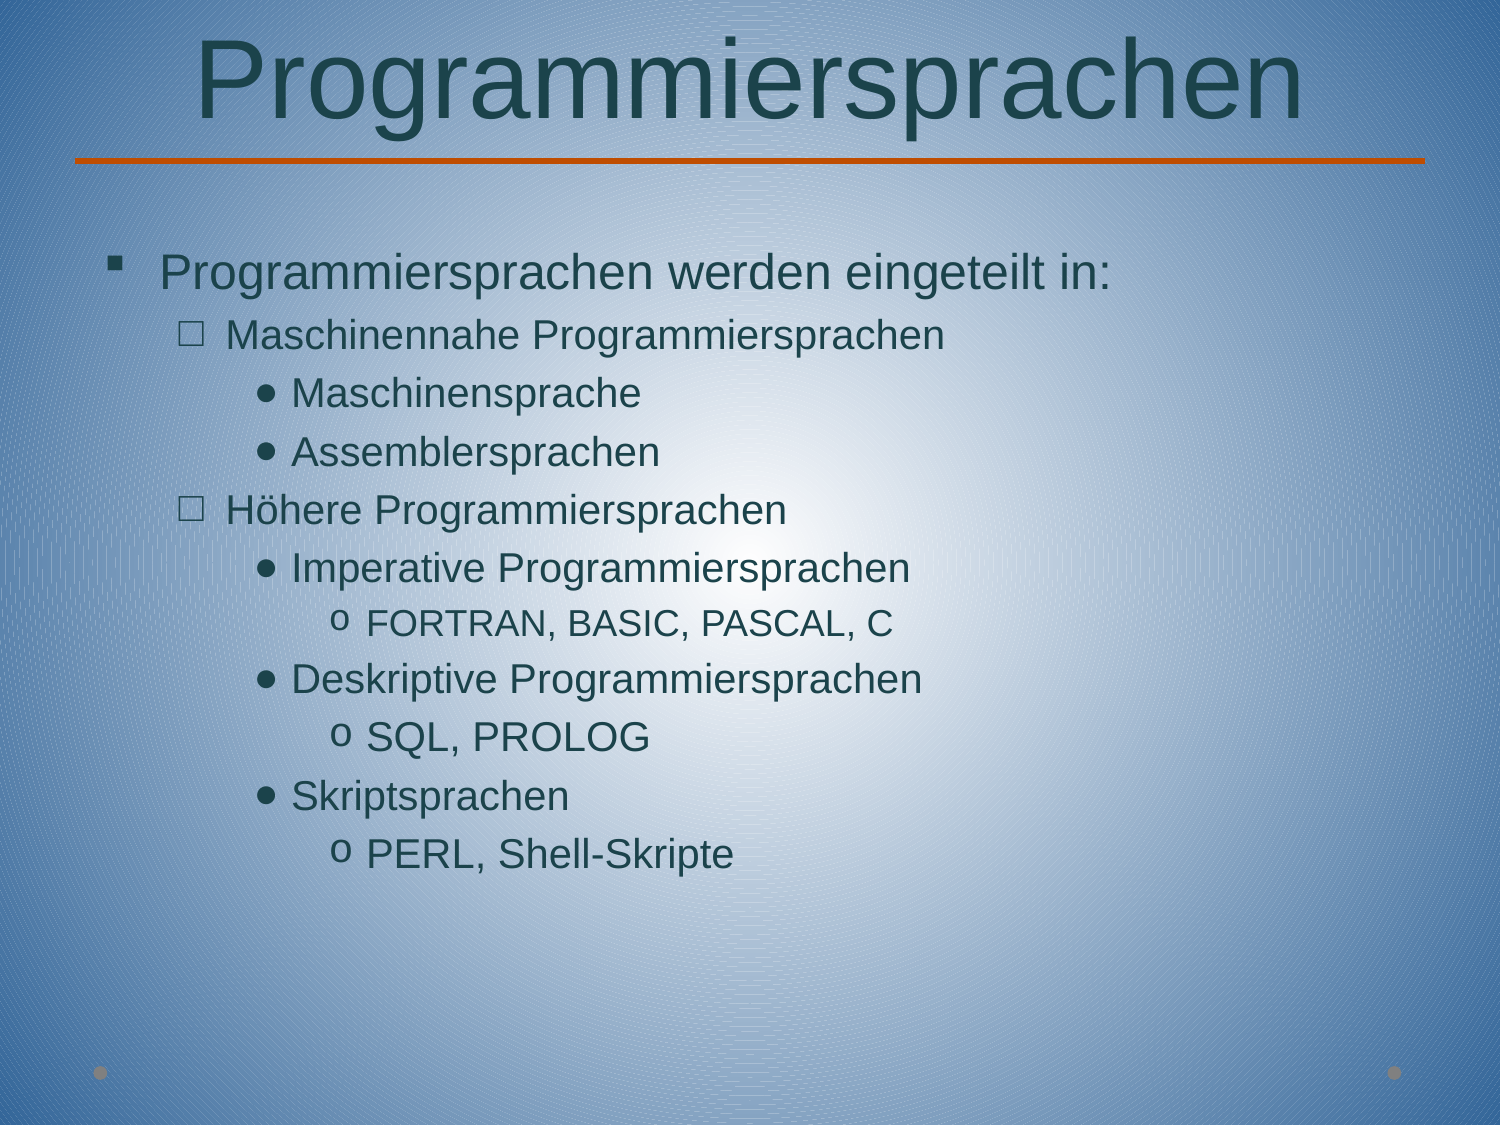

# Programmiersprachen
Programmiersprachen werden eingeteilt in:
Maschinennahe Programmiersprachen
Maschinensprache
Assemblersprachen
Höhere Programmiersprachen
Imperative Programmiersprachen
FORTRAN, BASIC, PASCAL, C
Deskriptive Programmiersprachen
SQL, PROLOG
Skriptsprachen
PERL, Shell-Skripte